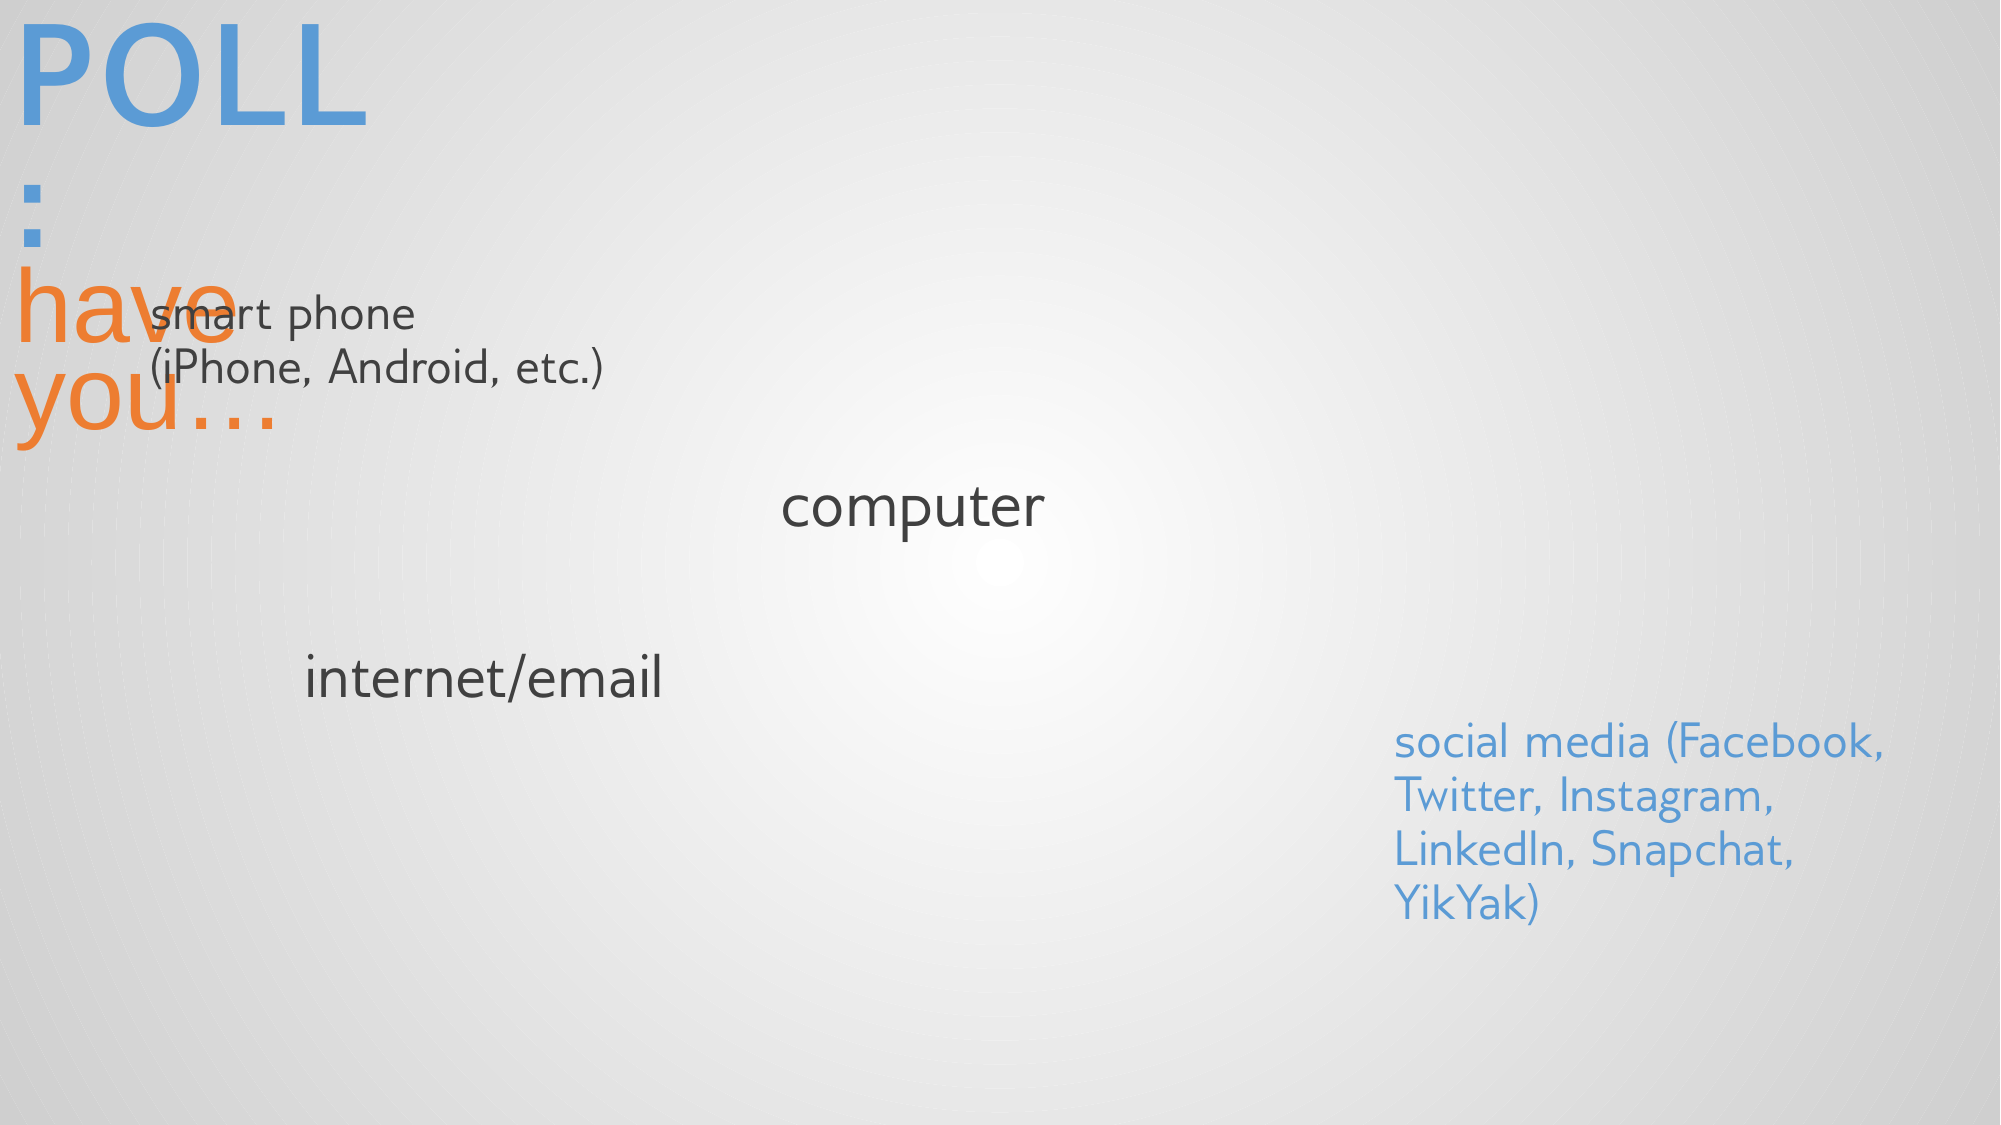

poll:
have you…
smart phone
(iPhone, Android, etc.)
computer
internet/email
social media (Facebook, Twitter, Instagram, LinkedIn, Snapchat, YikYak)